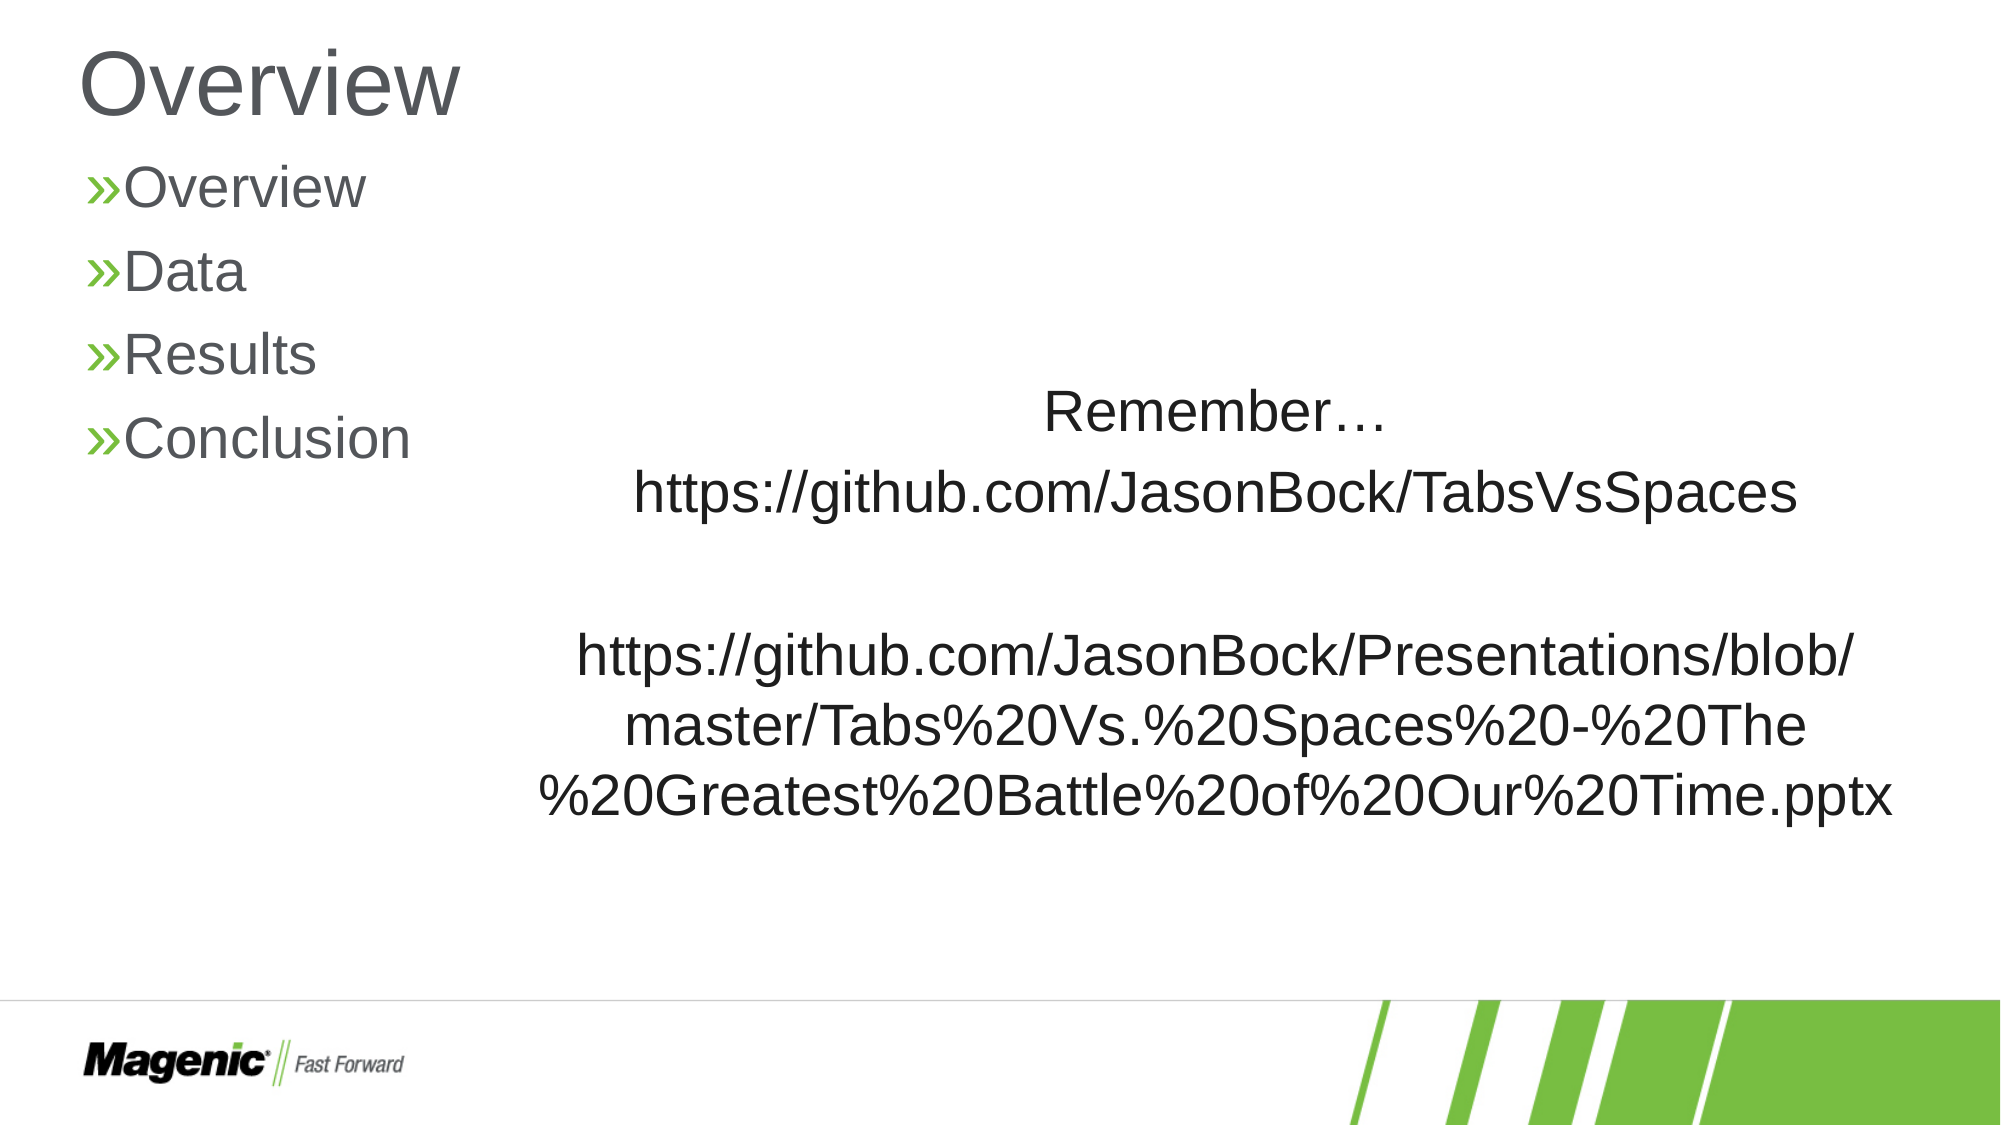

# Overview
Overview
Data
Results
Conclusion

Remember…
https://github.com/JasonBock/TabsVsSpaces

https://github.com/JasonBock/Presentations/blob/master/Tabs%20Vs.%20Spaces%20-%20The%20Greatest%20Battle%20of%20Our%20Time.pptx